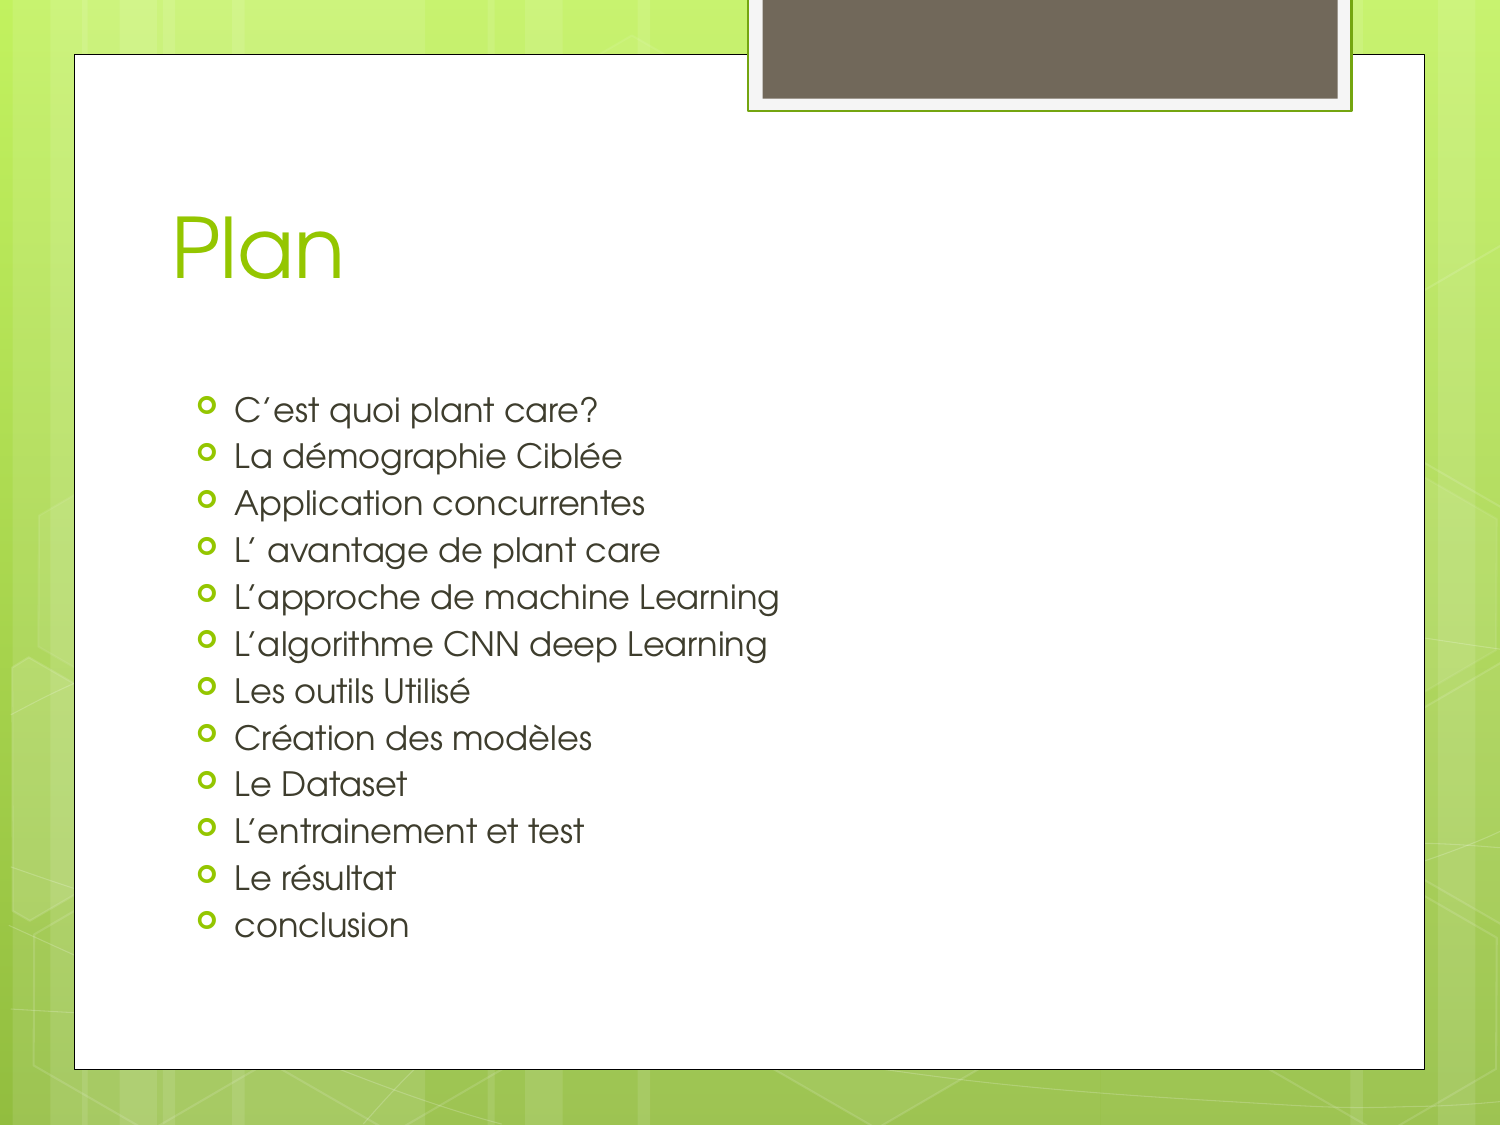

# Plan
C’est quoi plant care?
La démographie Ciblée
Application concurrentes
L’ avantage de plant care
L’approche de machine Learning
L’algorithme CNN deep Learning
Les outils Utilisé
Création des modèles
Le Dataset
L’entrainement et test
Le résultat
conclusion